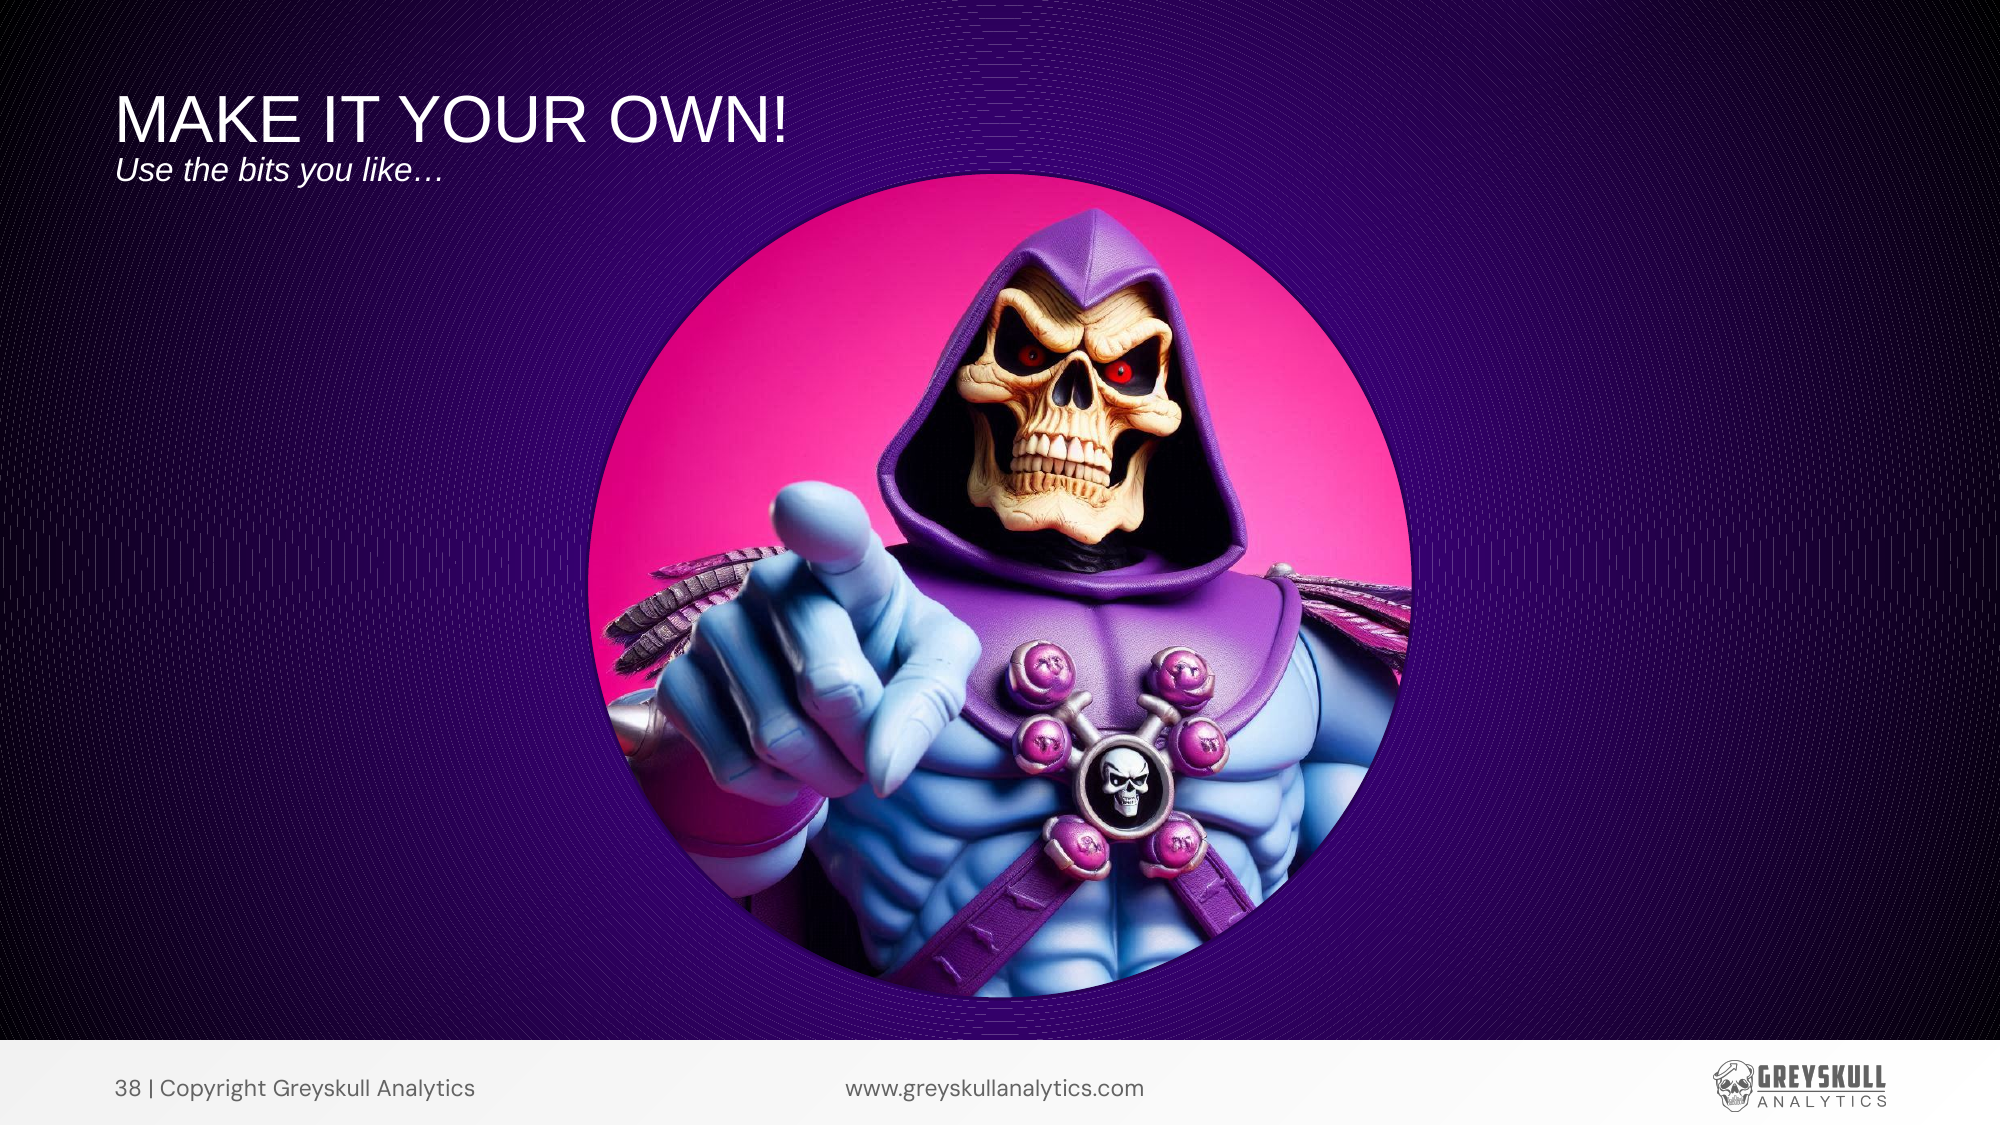

# MAKE IT YOUR OWN!
Use the bits you like…